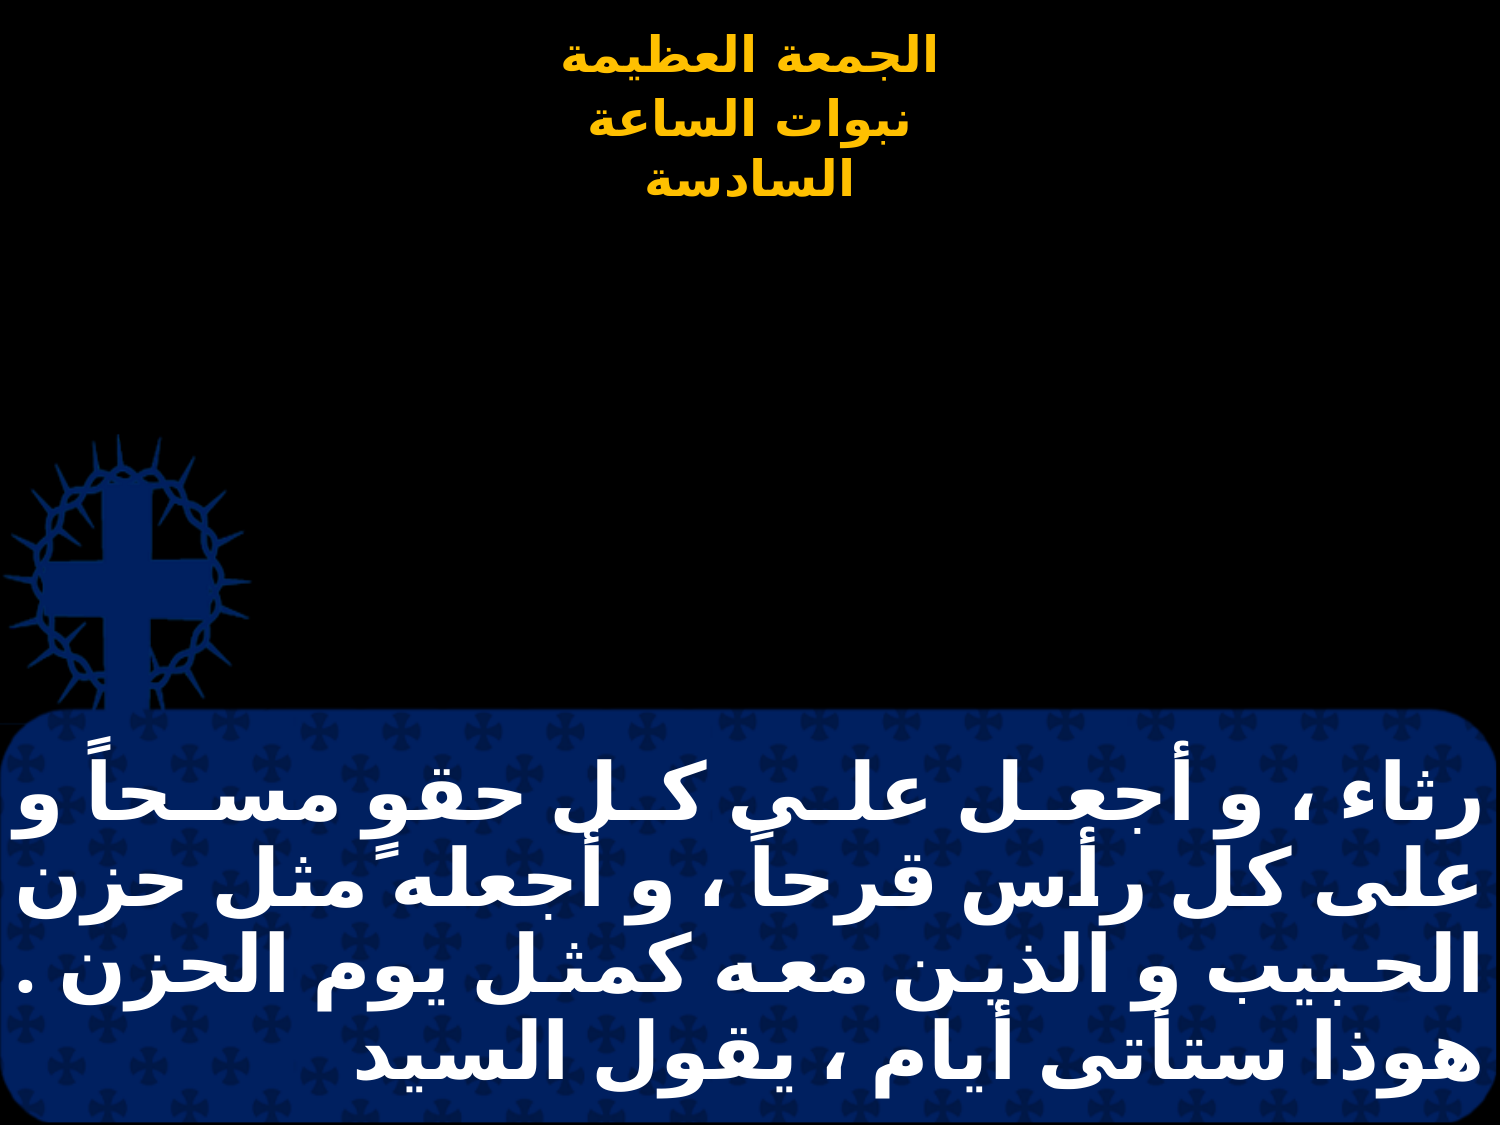

# رثاء ، و أجعل على كل حقوٍ مسحاً و على كل رأس قرحاً ، و أجعله مثل حزن الحبيب و الذين معه كمثل يوم الحزن . هوذا ستأتى أيام ، يقول السيد